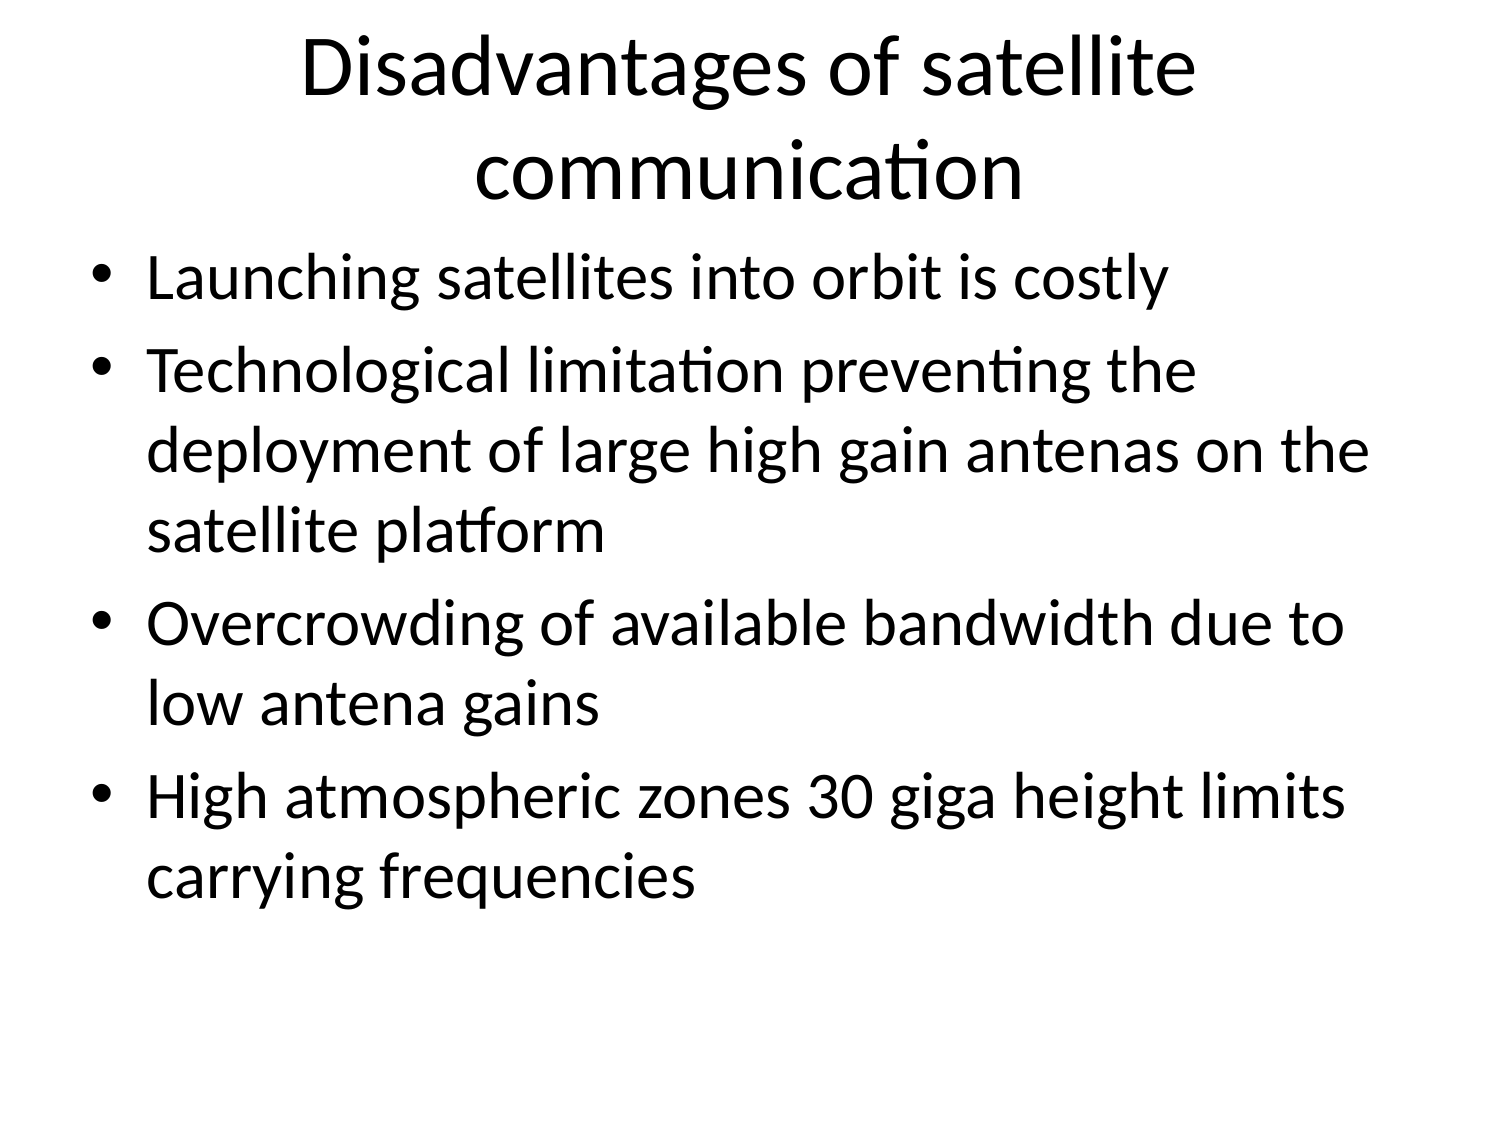

# Disadvantages of satellite communication
Launching satellites into orbit is costly
Technological limitation preventing the deployment of large high gain antenas on the satellite platform
Overcrowding of available bandwidth due to low antena gains
High atmospheric zones 30 giga height limits carrying frequencies